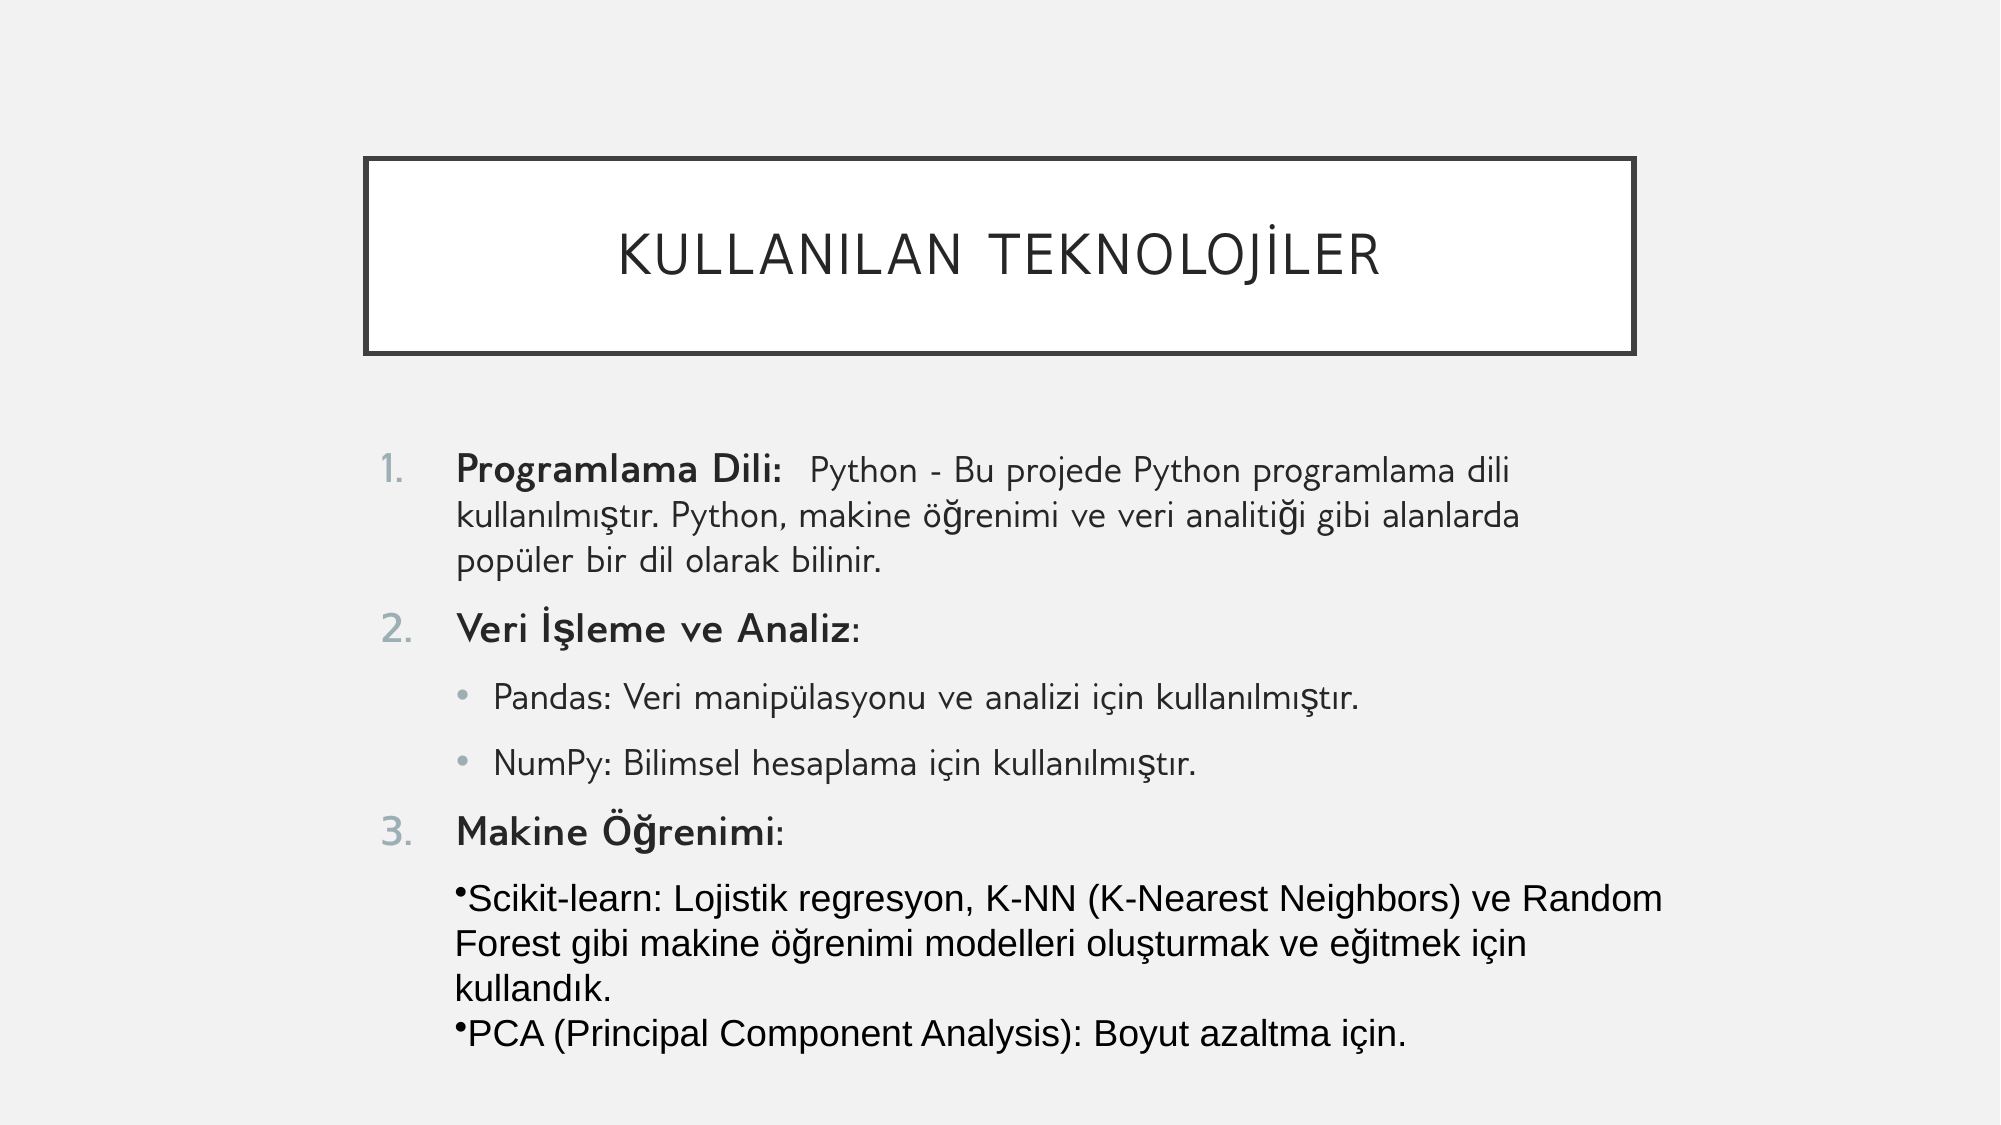

# Kullanılan teknolojiler
Programlama Dili:  Python - Bu projede Python programlama dili kullanılmıştır. Python, makine öğrenimi ve veri analitiği gibi alanlarda popüler bir dil olarak bilinir.
Veri İşleme ve Analiz:
Pandas: Veri manipülasyonu ve analizi için kullanılmıştır.
NumPy: Bilimsel hesaplama için kullanılmıştır.
Makine Öğrenimi:

Scikit-learn: Lojistik regresyon, K-NN (K-Nearest Neighbors) ve Random Forest gibi makine öğrenimi modelleri oluşturmak ve eğitmek için kullandık.
PCA (Principal Component Analysis): Boyut azaltma için.